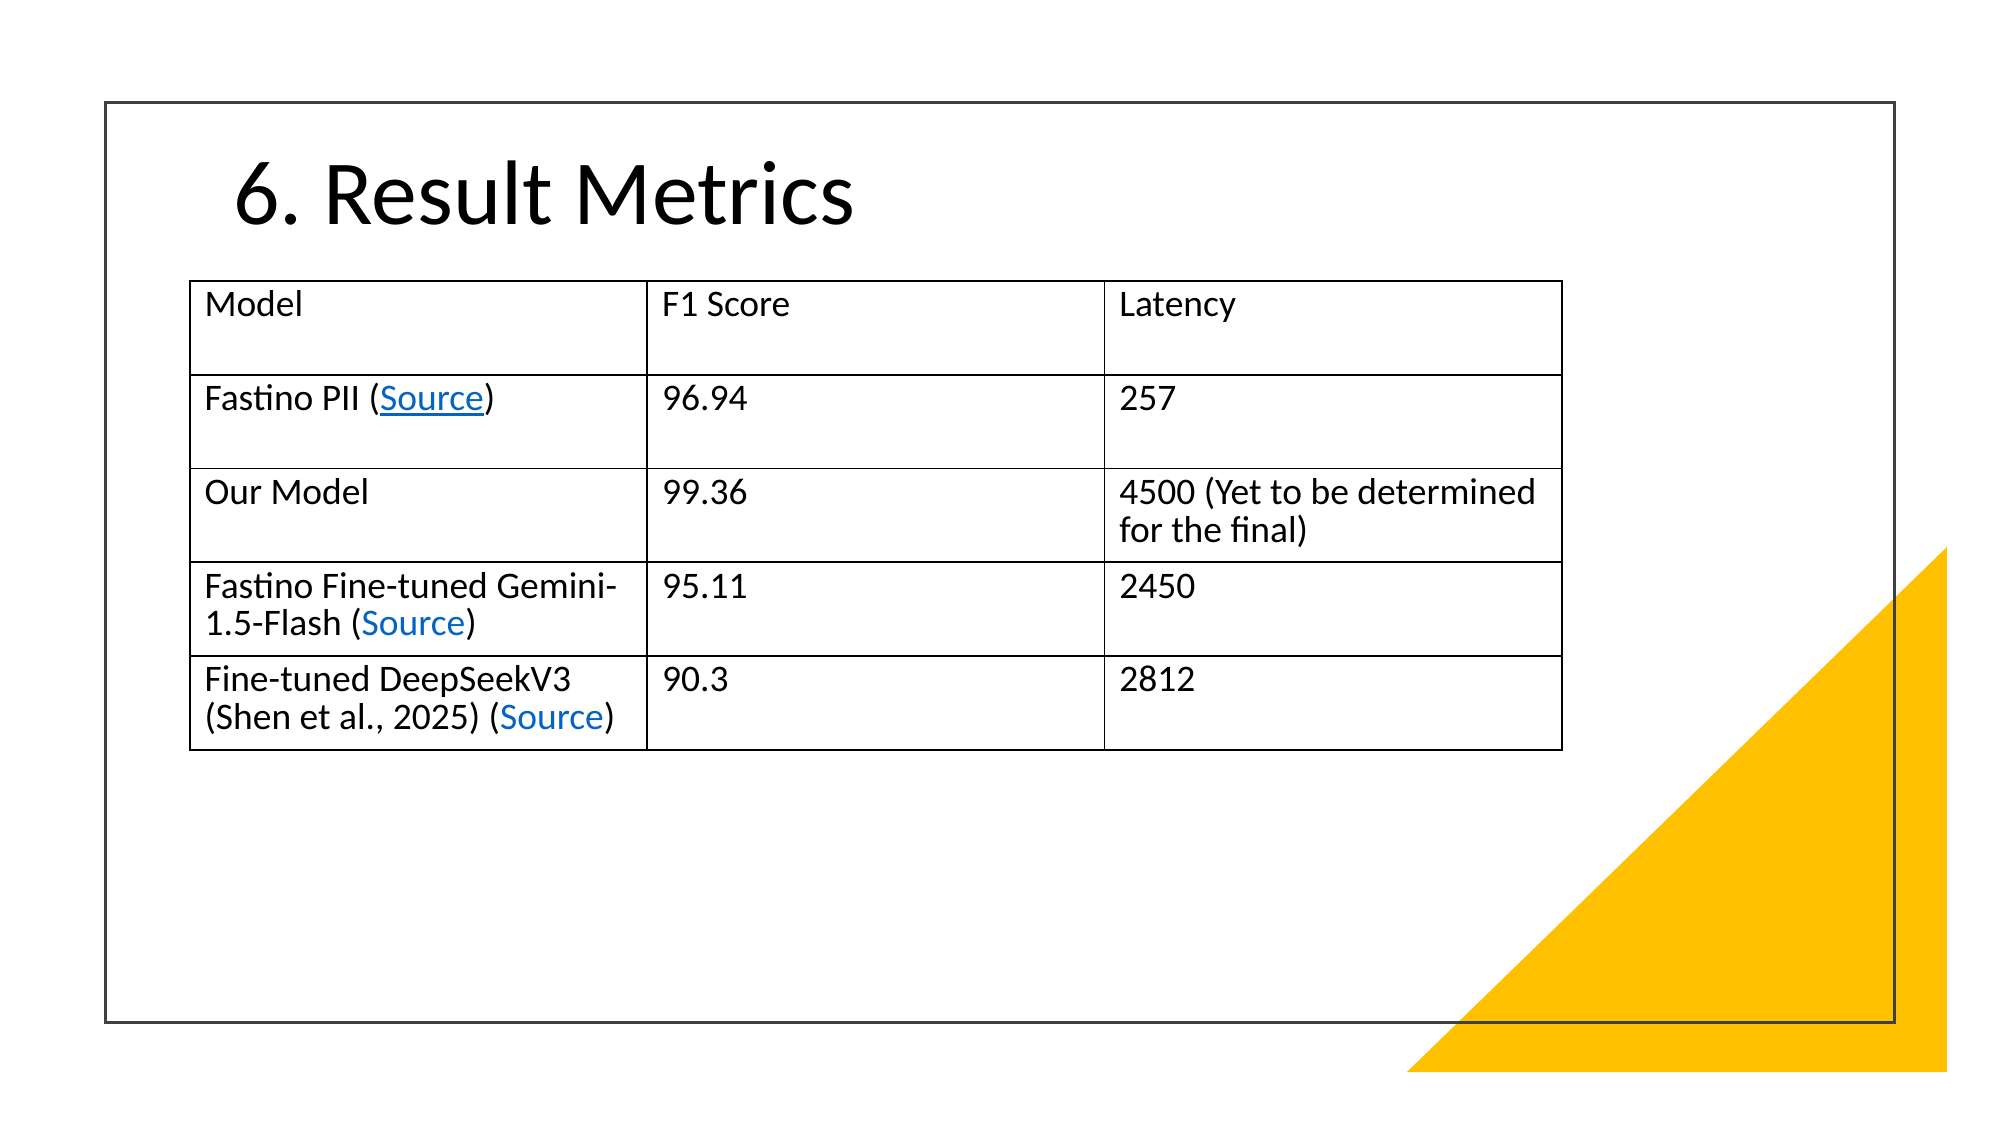

# 6. Result Metrics
| Model | F1 Score | Latency |
| --- | --- | --- |
| Fastino PII (Source) | 96.94 | 257 |
| Our Model | 99.36 | 4500 (Yet to be determined for the final) |
| Fastino Fine-tuned Gemini-1.5-Flash (Source) | 95.11 | 2450 |
| Fine-tuned DeepSeekV3 (Shen et al., 2025) (Source) | 90.3 | 2812 |